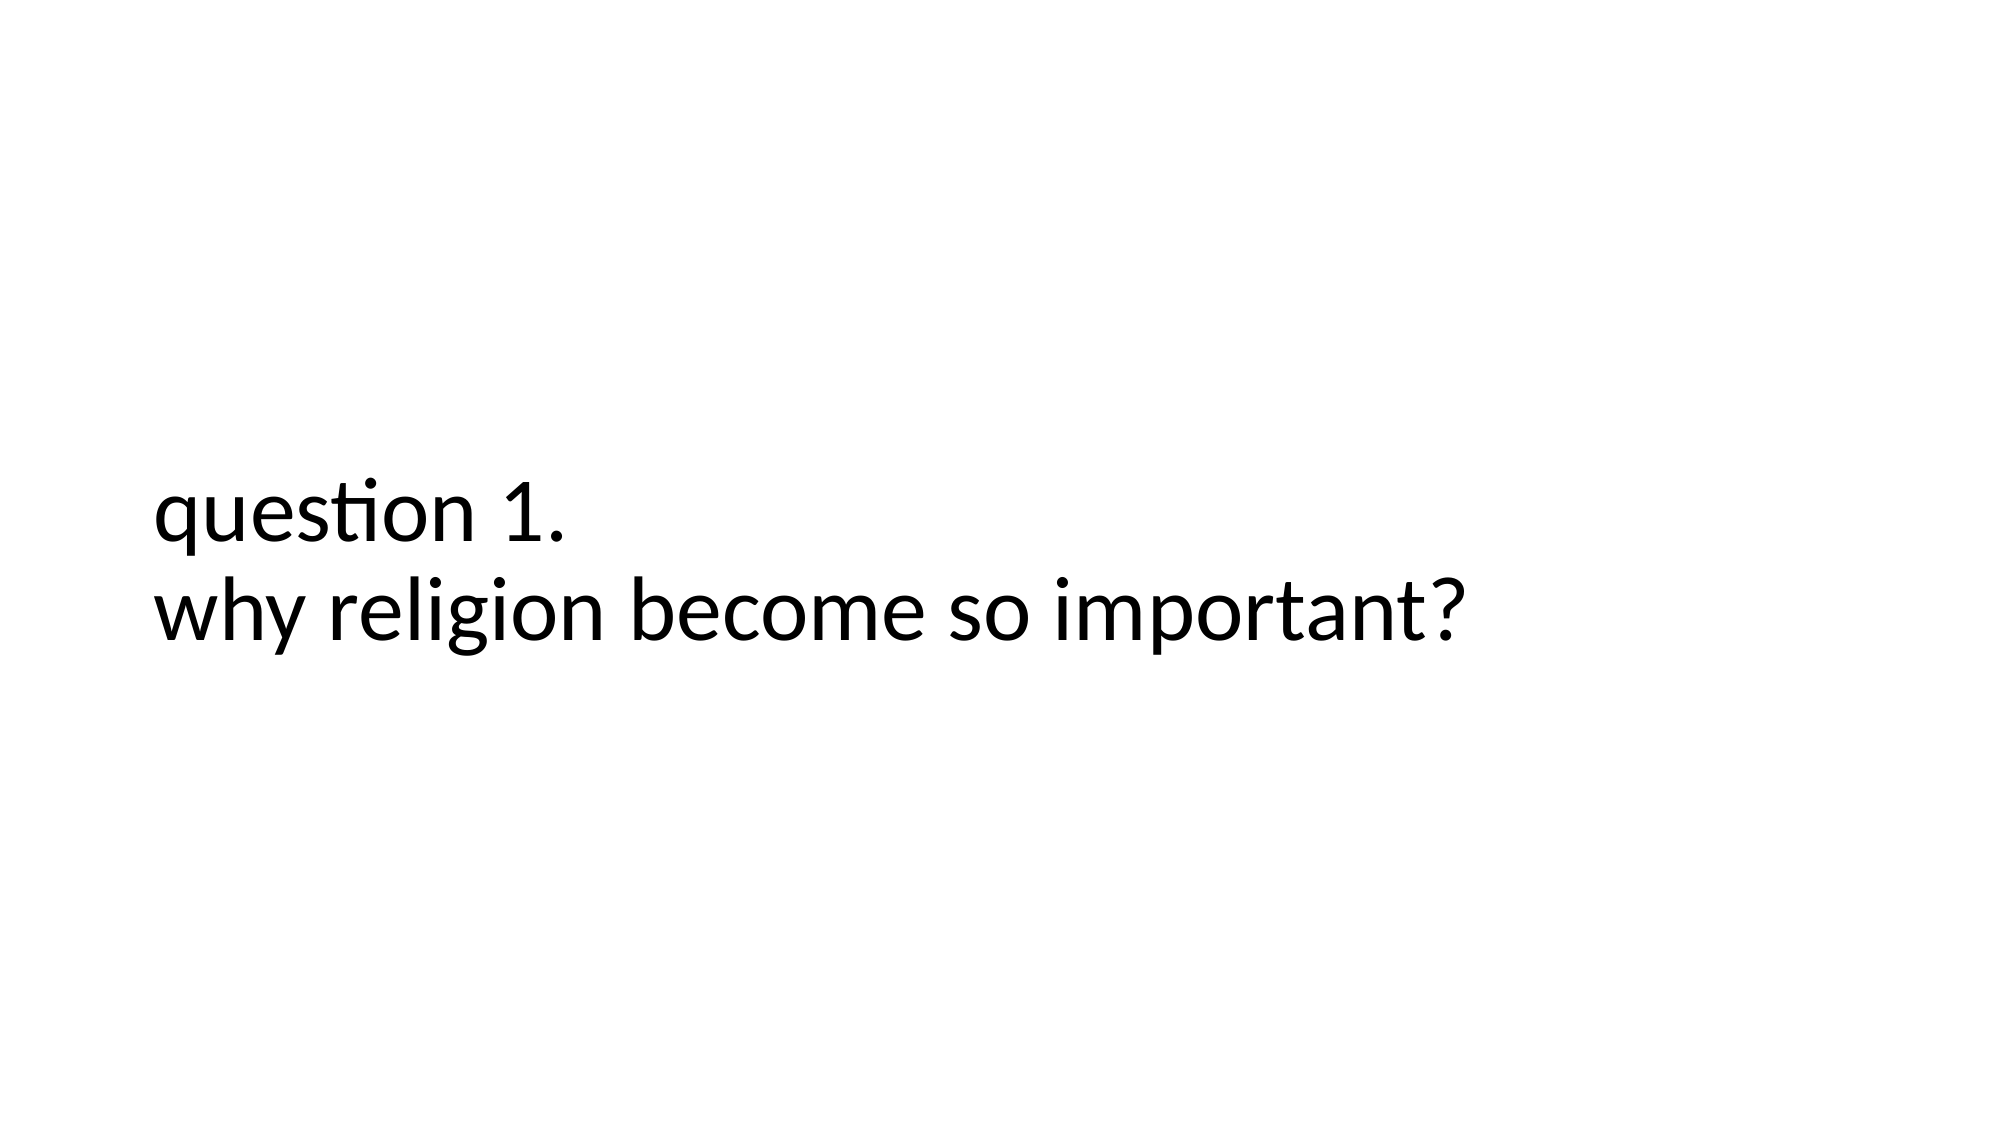

# question 1.
why religion become so important?